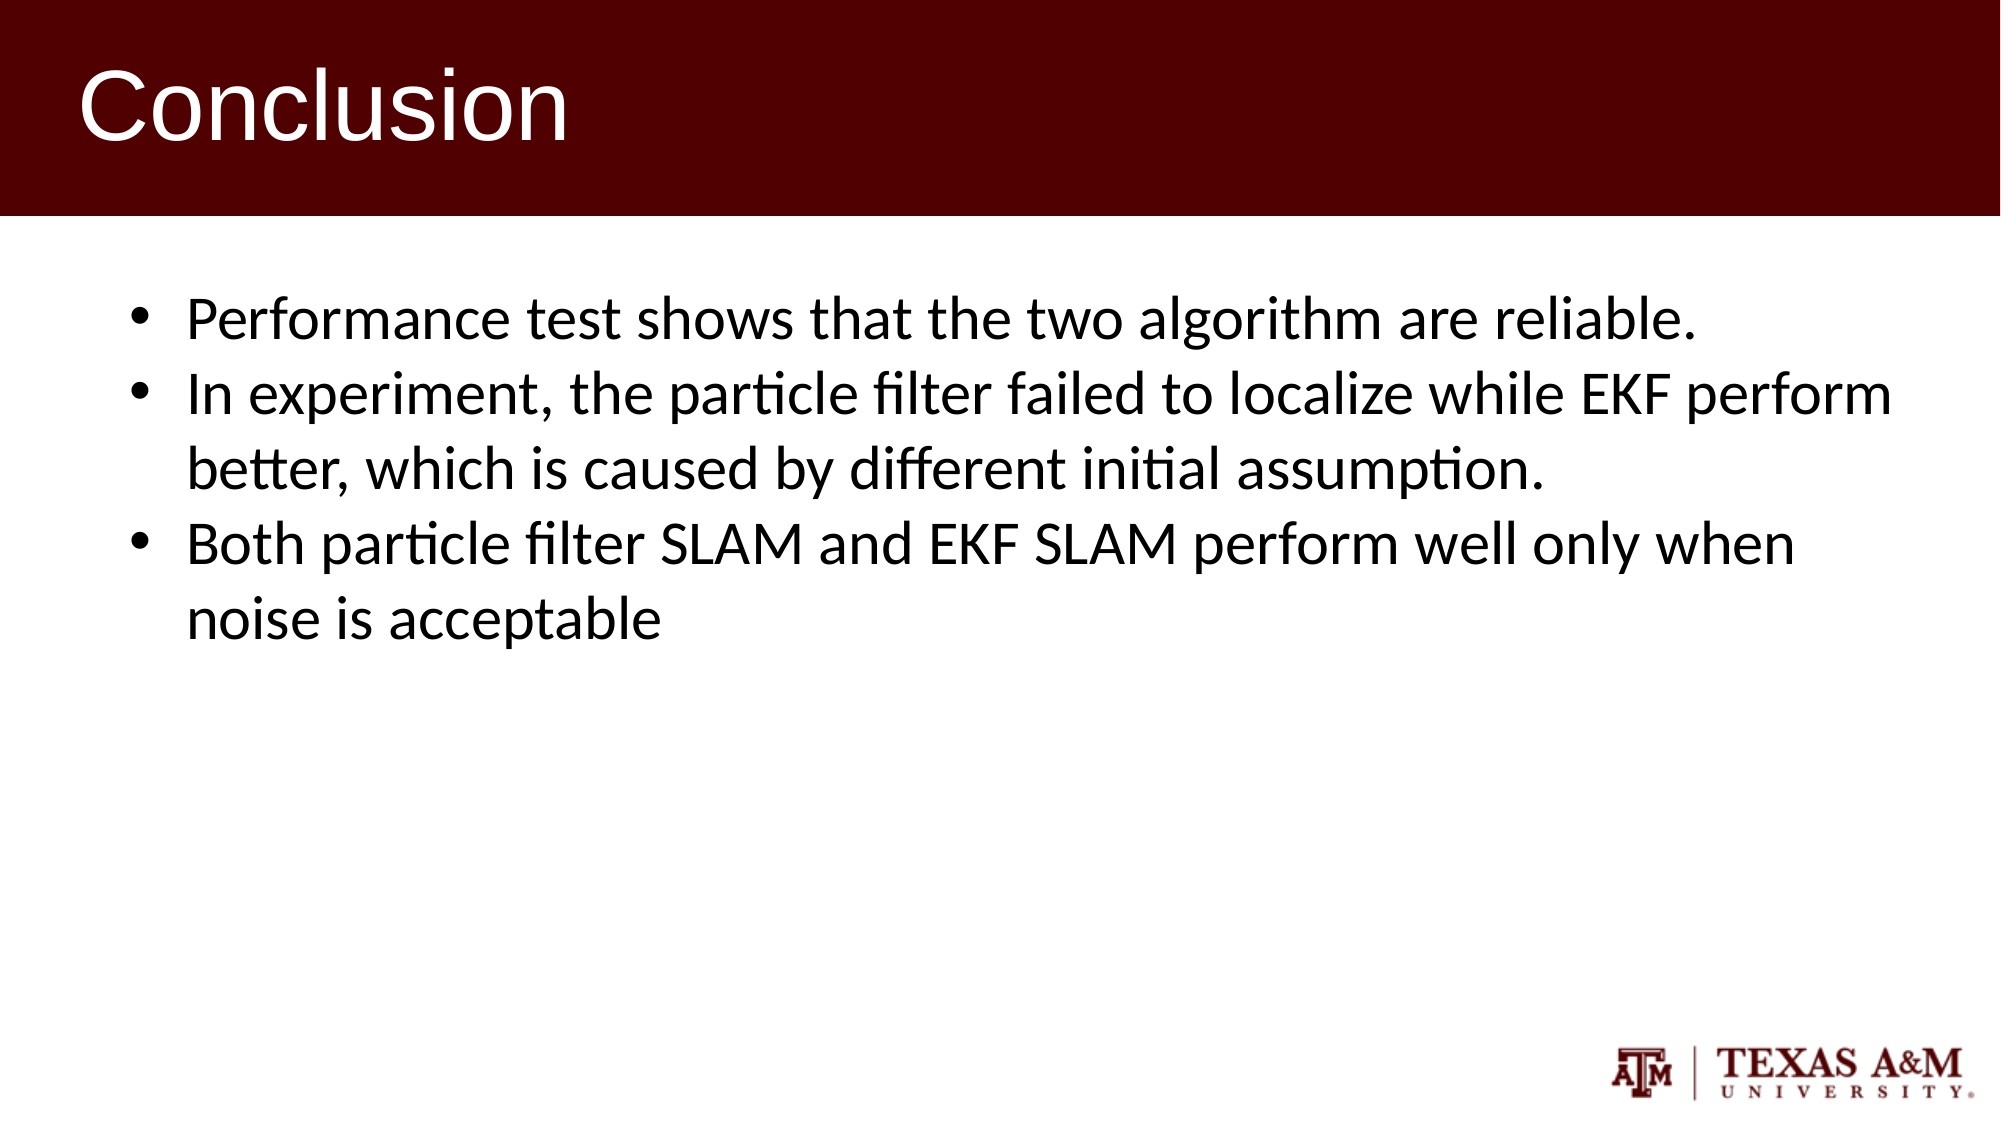

# Conclusion
Performance test shows that the two algorithm are reliable.
In experiment, the particle filter failed to localize while EKF perform better, which is caused by different initial assumption.
Both particle filter SLAM and EKF SLAM perform well only when noise is acceptable